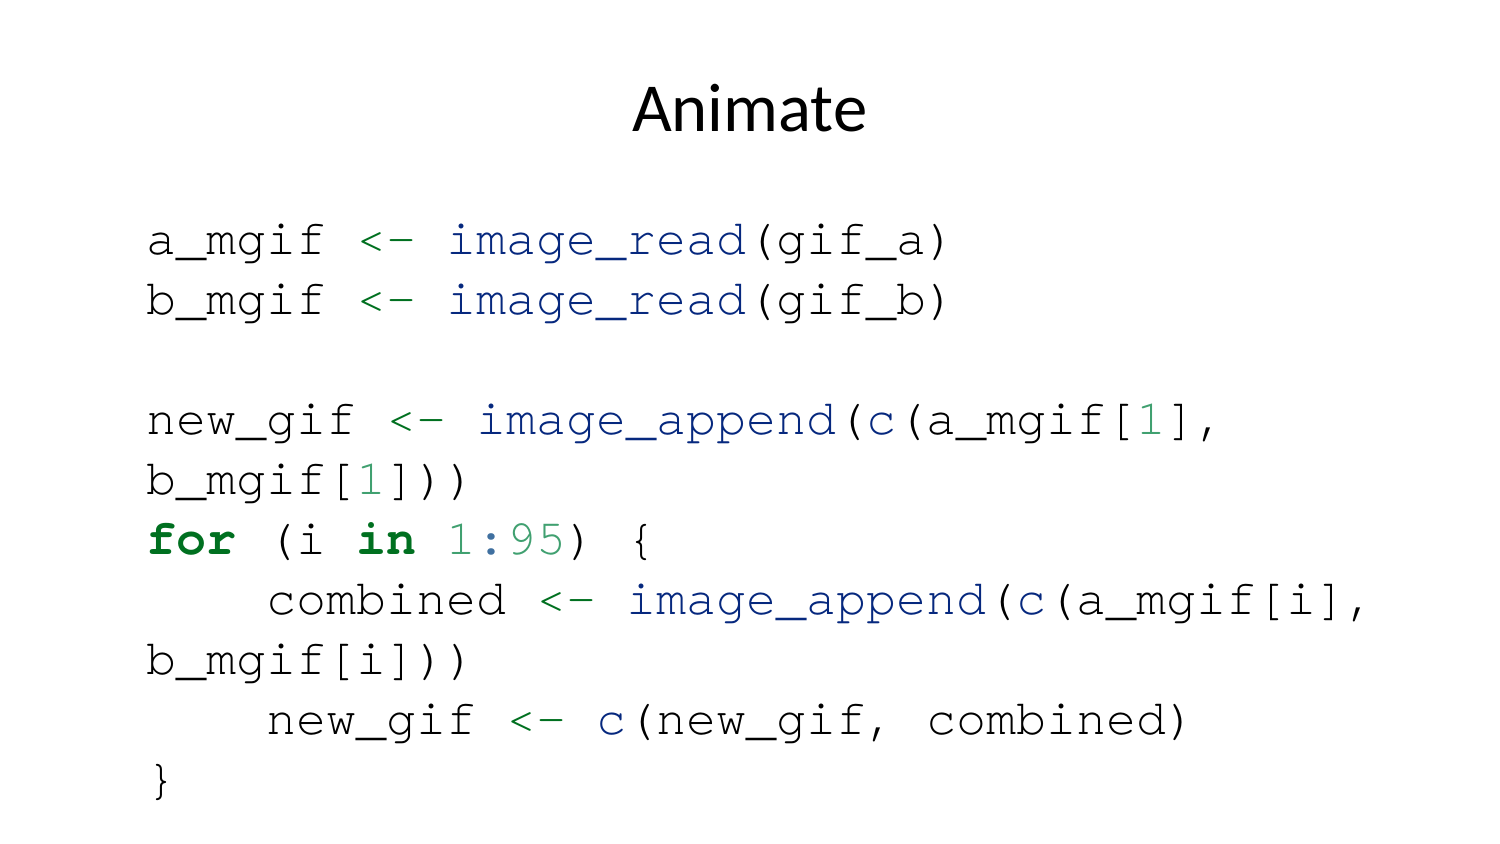

# Animate
a_mgif <- image_read(gif_a)
b_mgif <- image_read(gif_b)
new_gif <- image_append(c(a_mgif[1], b_mgif[1]))
for (i in 1:95) {
    combined <- image_append(c(a_mgif[i], b_mgif[i]))
    new_gif <- c(new_gif, combined)
}